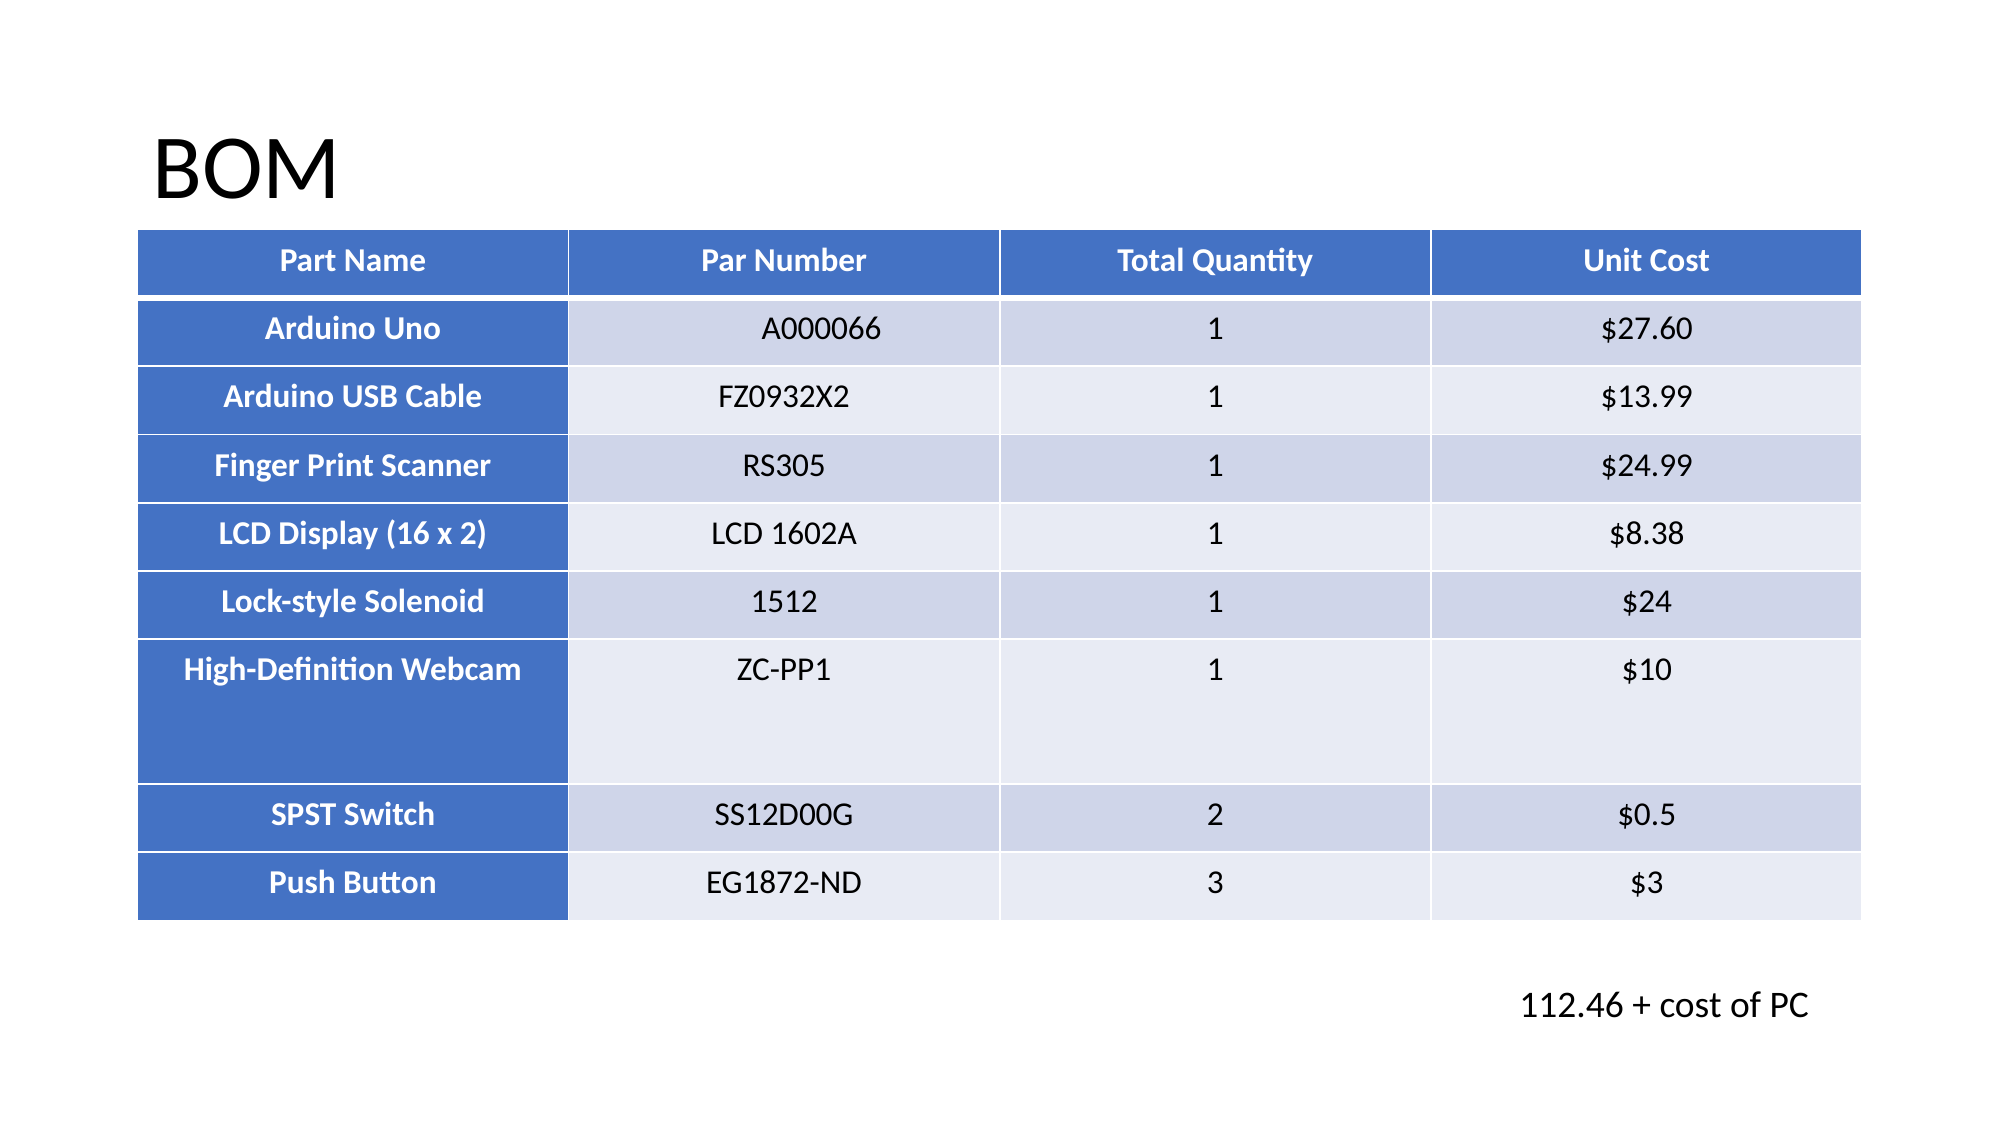

# BOM
| Part Name | Par Number | Total Quantity | Unit Cost |
| --- | --- | --- | --- |
| Arduino Uno | A000066 | 1 | $27.60 |
| Arduino USB Cable | FZ0932X2 | 1 | $13.99 |
| Finger Print Scanner | RS305 | 1 | $24.99 |
| LCD Display (16 x 2) | LCD 1602A | 1 | $8.38 |
| Lock-style Solenoid | 1512 | 1 | $24 |
| High-Definition Webcam | ZC-PP1 | 1 | $10 |
| SPST Switch | SS12D00G | 2 | $0.5 |
| Push Button | EG1872-ND | 3 | $3 |

112.46 + cost of PC